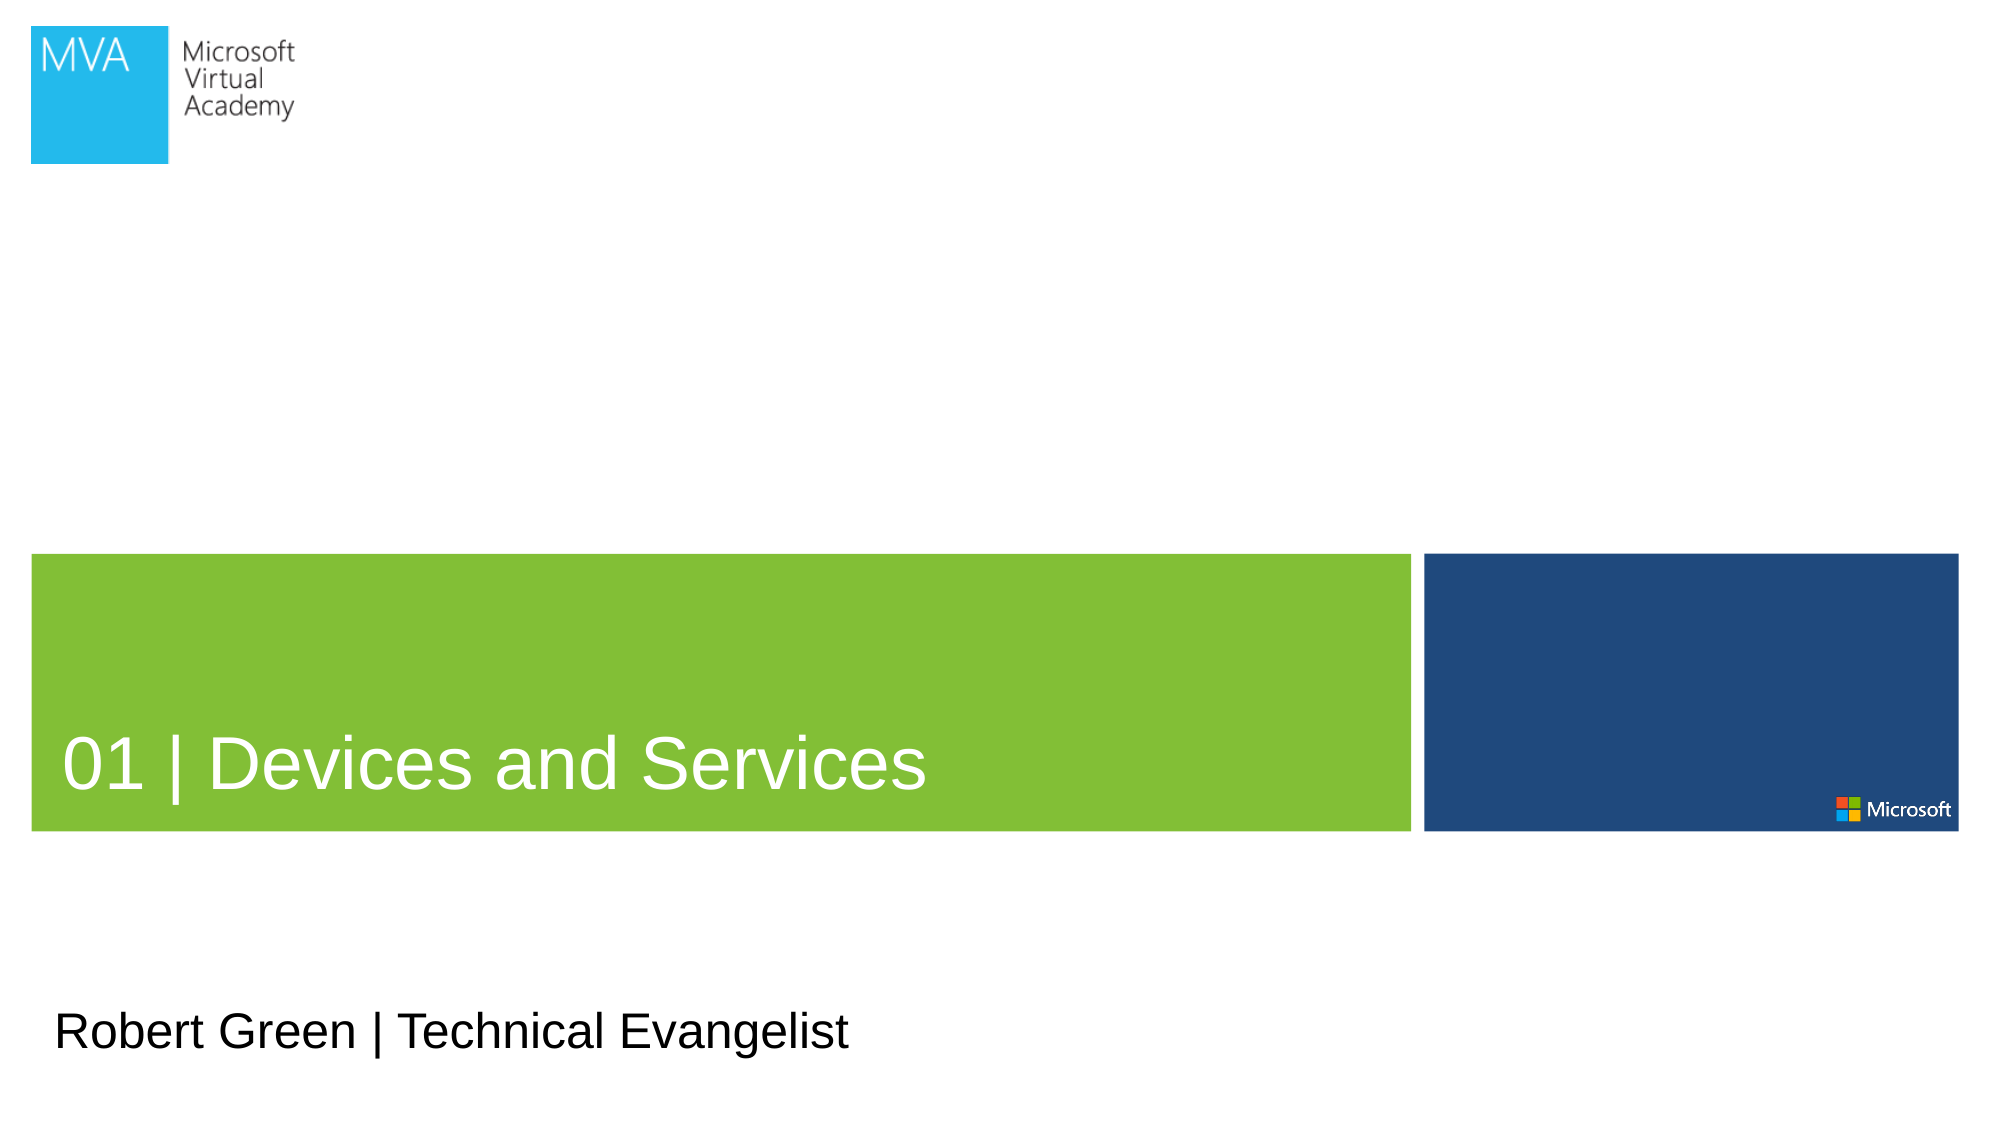

01 | Devices and Services
Robert Green | Technical Evangelist